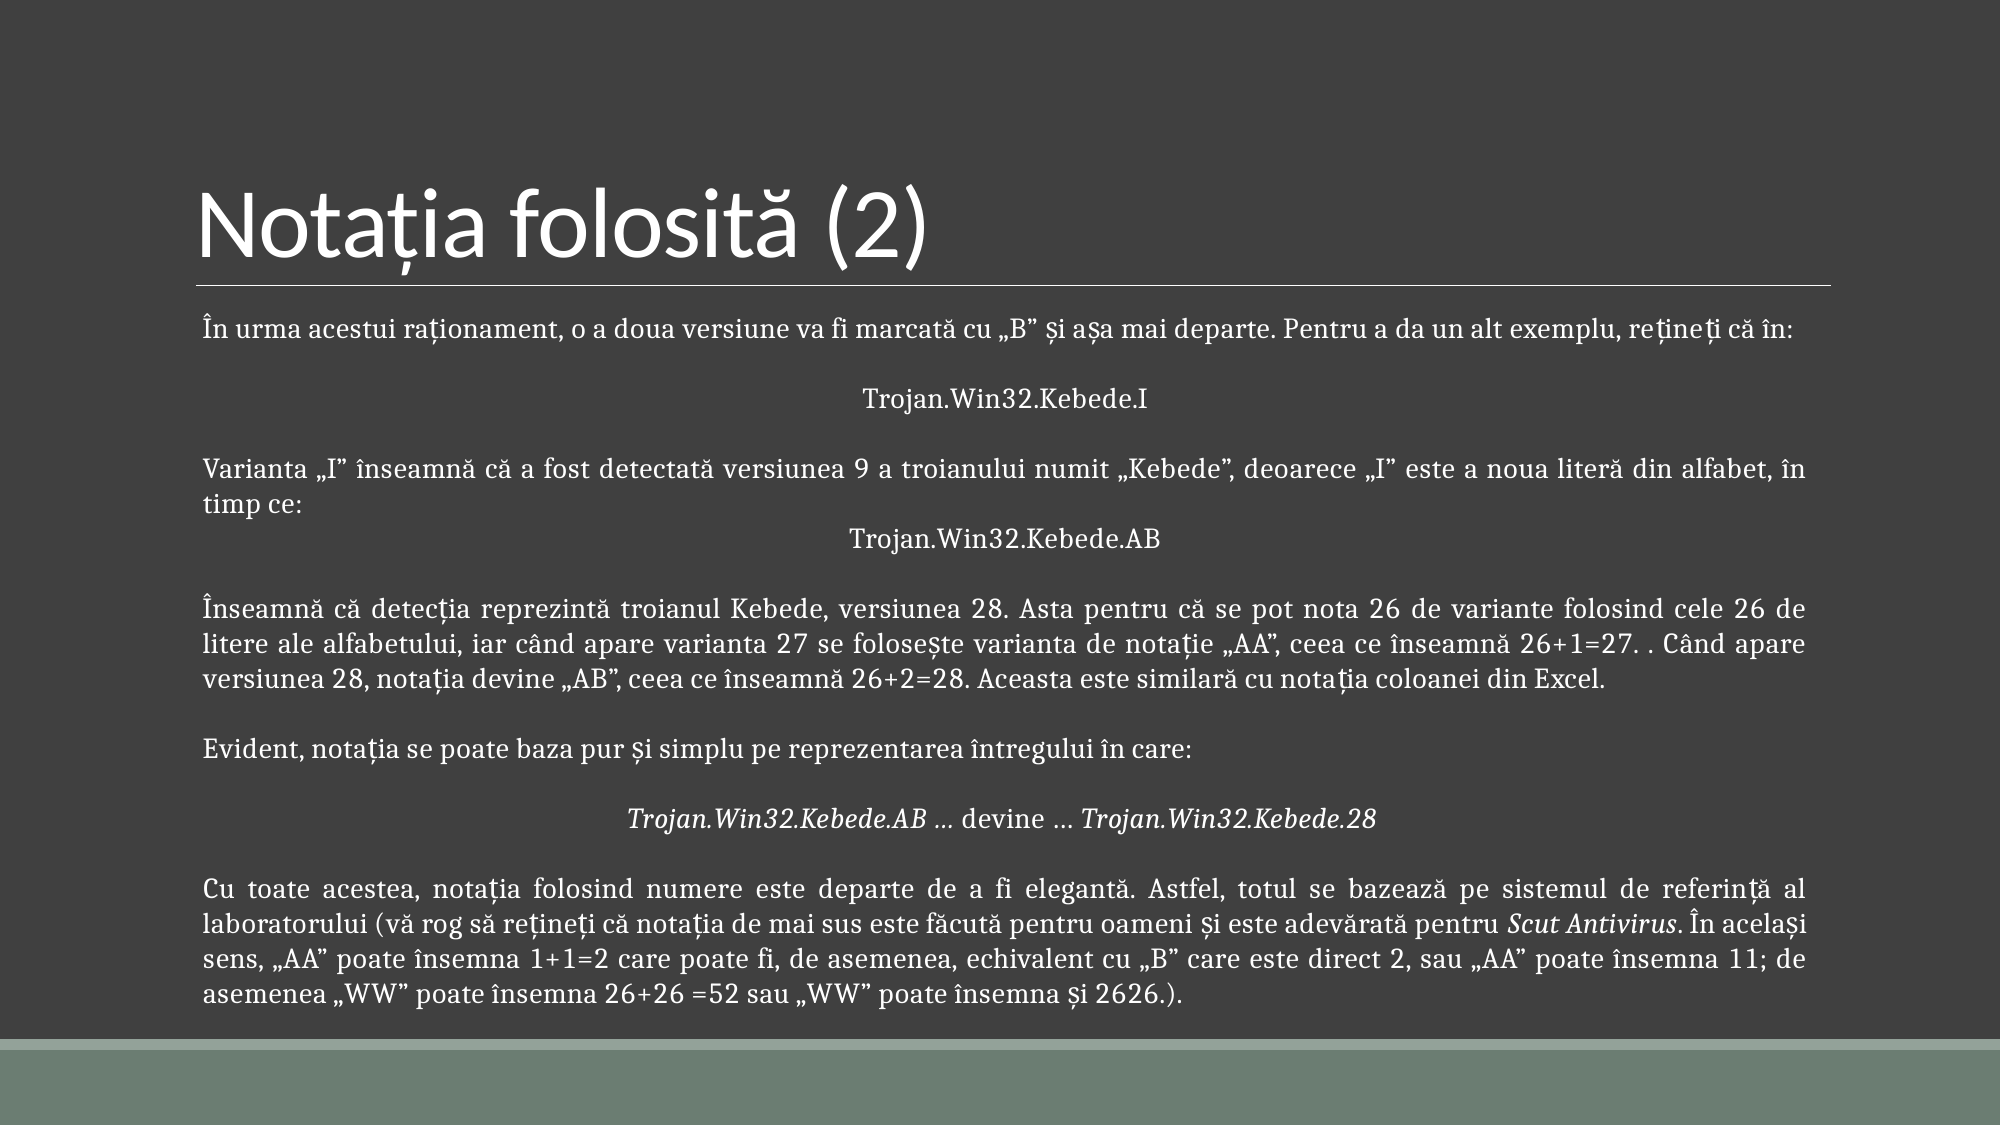

# Notația folosită (2)
În urma acestui raționament, o a doua versiune va fi marcată cu „B” și așa mai departe. Pentru a da un alt exemplu, rețineți că în:

Trojan.Win32.Kebede.I

Varianta „I” înseamnă că a fost detectată versiunea 9 a troianului numit „Kebede”, deoarece „I” este a noua literă din alfabet, în timp ce:
Trojan.Win32.Kebede.AB

Înseamnă că detecția reprezintă troianul Kebede, versiunea 28. Asta pentru că se pot nota 26 de variante folosind cele 26 de litere ale alfabetului, iar când apare varianta 27 se folosește varianta de notație „AA”, ceea ce înseamnă 26+1=27. . Când apare versiunea 28, notația devine „AB”, ceea ce înseamnă 26+2=28. Aceasta este similară cu notația coloanei din Excel.

Evident, notația se poate baza pur și simplu pe reprezentarea întregului în care:

Trojan.Win32.Kebede.AB … devine … Trojan.Win32.Kebede.28

Cu toate acestea, notația folosind numere este departe de a fi elegantă. Astfel, totul se bazează pe sistemul de referință al laboratorului (vă rog să rețineți că notația de mai sus este făcută pentru oameni și este adevărată pentru Scut Antivirus. În același sens, „AA” poate însemna 1+1=2 care poate fi, de asemenea, echivalent cu „B” care este direct 2, sau „AA” poate însemna 11; de asemenea „WW” poate însemna 26+26 =52 sau „WW” poate însemna și 2626.).